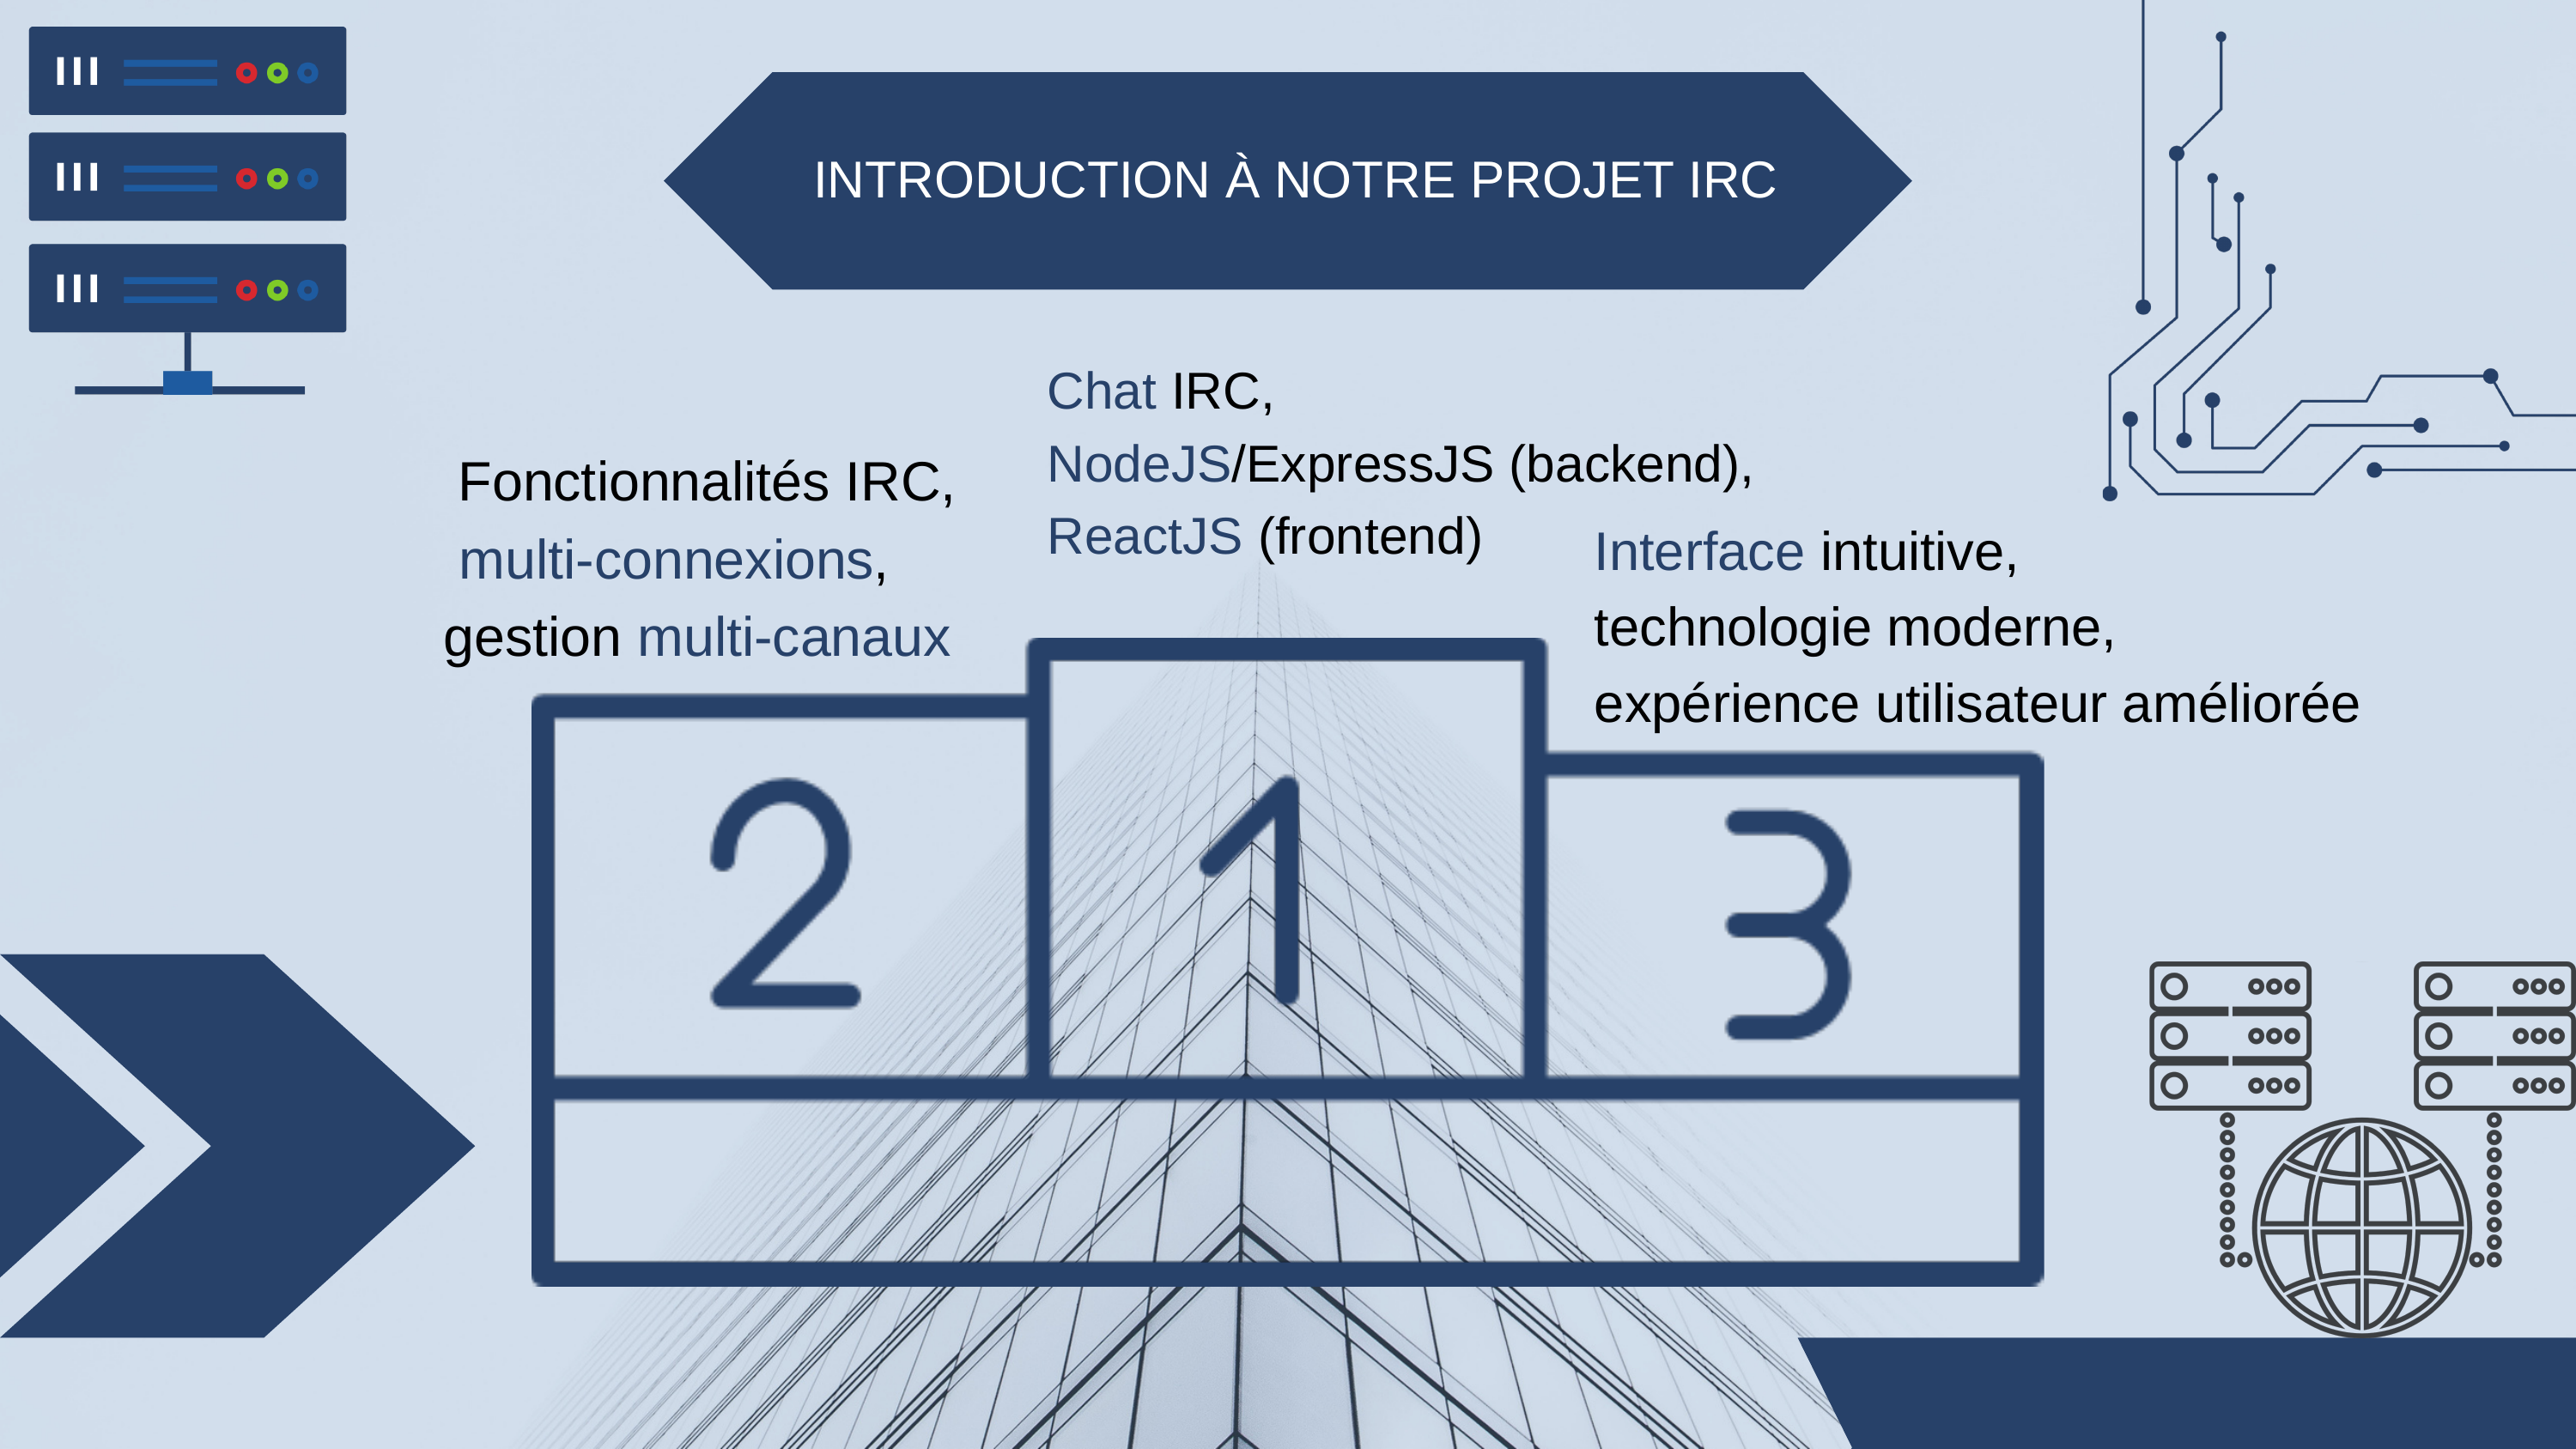

INTRODUCTION À NOTRE PROJET IRC

Chat IRC,
NodeJS/ExpressJS (backend),
ReactJS (frontend)

 Fonctionnalités IRC,
 multi-connexions,
gestion multi-canaux
Interface intuitive,
technologie moderne,
expérience utilisateur améliorée